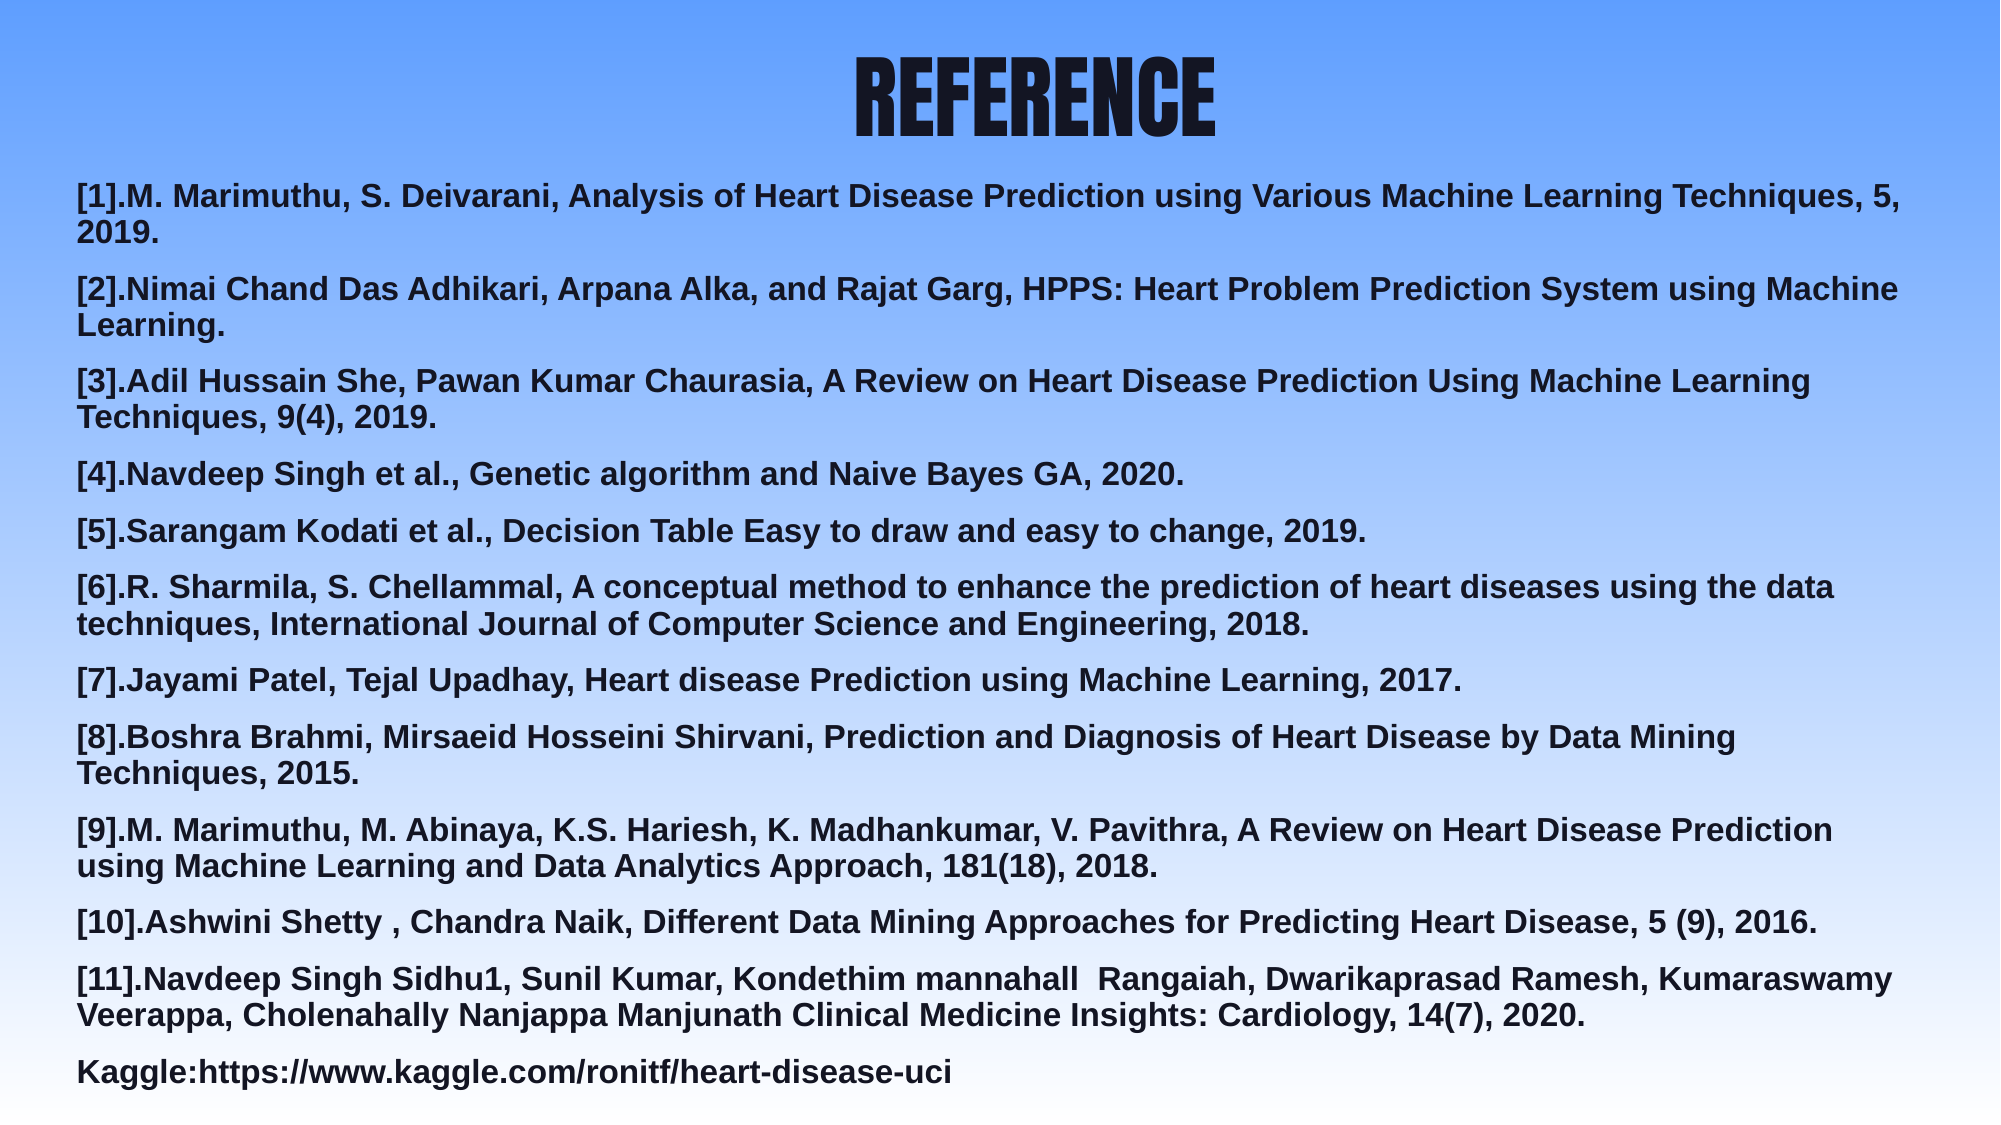

# REFERENCE
[1].M. Marimuthu, S. Deivarani, Analysis of Heart Disease Prediction using Various Machine Learning Techniques, 5, 2019.
[2].Nimai Chand Das Adhikari, Arpana Alka, and Rajat Garg, HPPS: Heart Problem Prediction System using Machine Learning.
[3].Adil Hussain She, Pawan Kumar Chaurasia, A Review on Heart Disease Prediction Using Machine Learning Techniques, 9(4), 2019.
[4].Navdeep Singh et al., Genetic algorithm and Naive Bayes GA, 2020.
[5].Sarangam Kodati et al., Decision Table Easy to draw and easy to change, 2019.
[6].R. Sharmila, S. Chellammal, A conceptual method to enhance the prediction of heart diseases using the data techniques, International Journal of Computer Science and Engineering, 2018.
[7].Jayami Patel, Tejal Upadhay, Heart disease Prediction using Machine Learning, 2017.
[8].Boshra Brahmi, Mirsaeid Hosseini Shirvani, Prediction and Diagnosis of Heart Disease by Data Mining Techniques, 2015.
[9].M. Marimuthu, M. Abinaya, K.S. Hariesh, K. Madhankumar, V. Pavithra, A Review on Heart Disease Prediction using Machine Learning and Data Analytics Approach, 181(18), 2018.
[10].Ashwini Shetty , Chandra Naik, Different Data Mining Approaches for Predicting Heart Disease, 5 (9), 2016.
[11].Navdeep Singh Sidhu1, Sunil Kumar, Kondethim mannahall  Rangaiah, Dwarikaprasad Ramesh, Kumaraswamy Veerappa, Cholenahally Nanjappa Manjunath Clinical Medicine Insights: Cardiology, 14(7), 2020.
Kaggle:https://www.kaggle.com/ronitf/heart-disease-uci